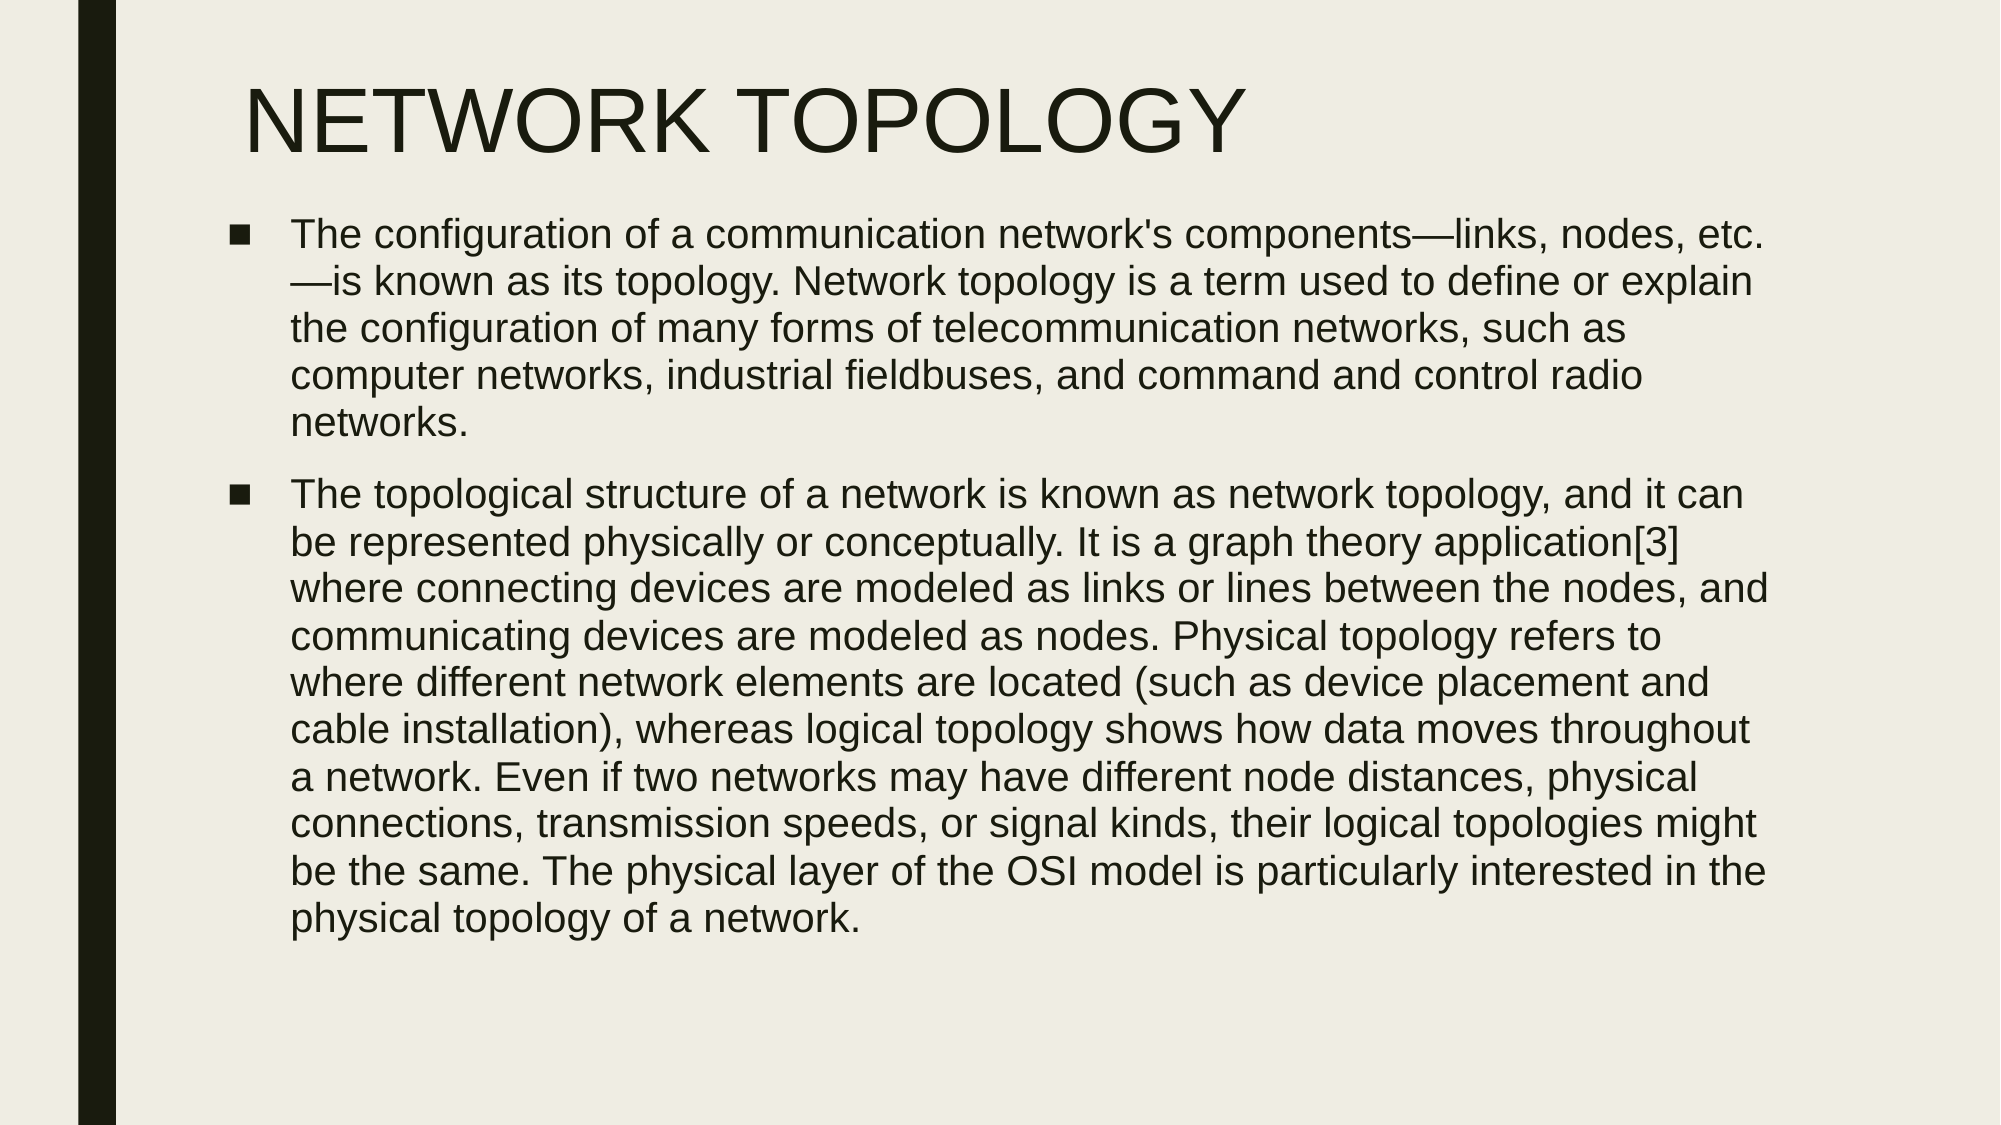

# NETWORK TOPOLOGY
The configuration of a communication network's components—links, nodes, etc.—is known as its topology. Network topology is a term used to define or explain the configuration of many forms of telecommunication networks, such as computer networks, industrial fieldbuses, and command and control radio networks.
The topological structure of a network is known as network topology, and it can be represented physically or conceptually. It is a graph theory application[3] where connecting devices are modeled as links or lines between the nodes, and communicating devices are modeled as nodes. Physical topology refers to where different network elements are located (such as device placement and cable installation), whereas logical topology shows how data moves throughout a network. Even if two networks may have different node distances, physical connections, transmission speeds, or signal kinds, their logical topologies might be the same. The physical layer of the OSI model is particularly interested in the physical topology of a network.